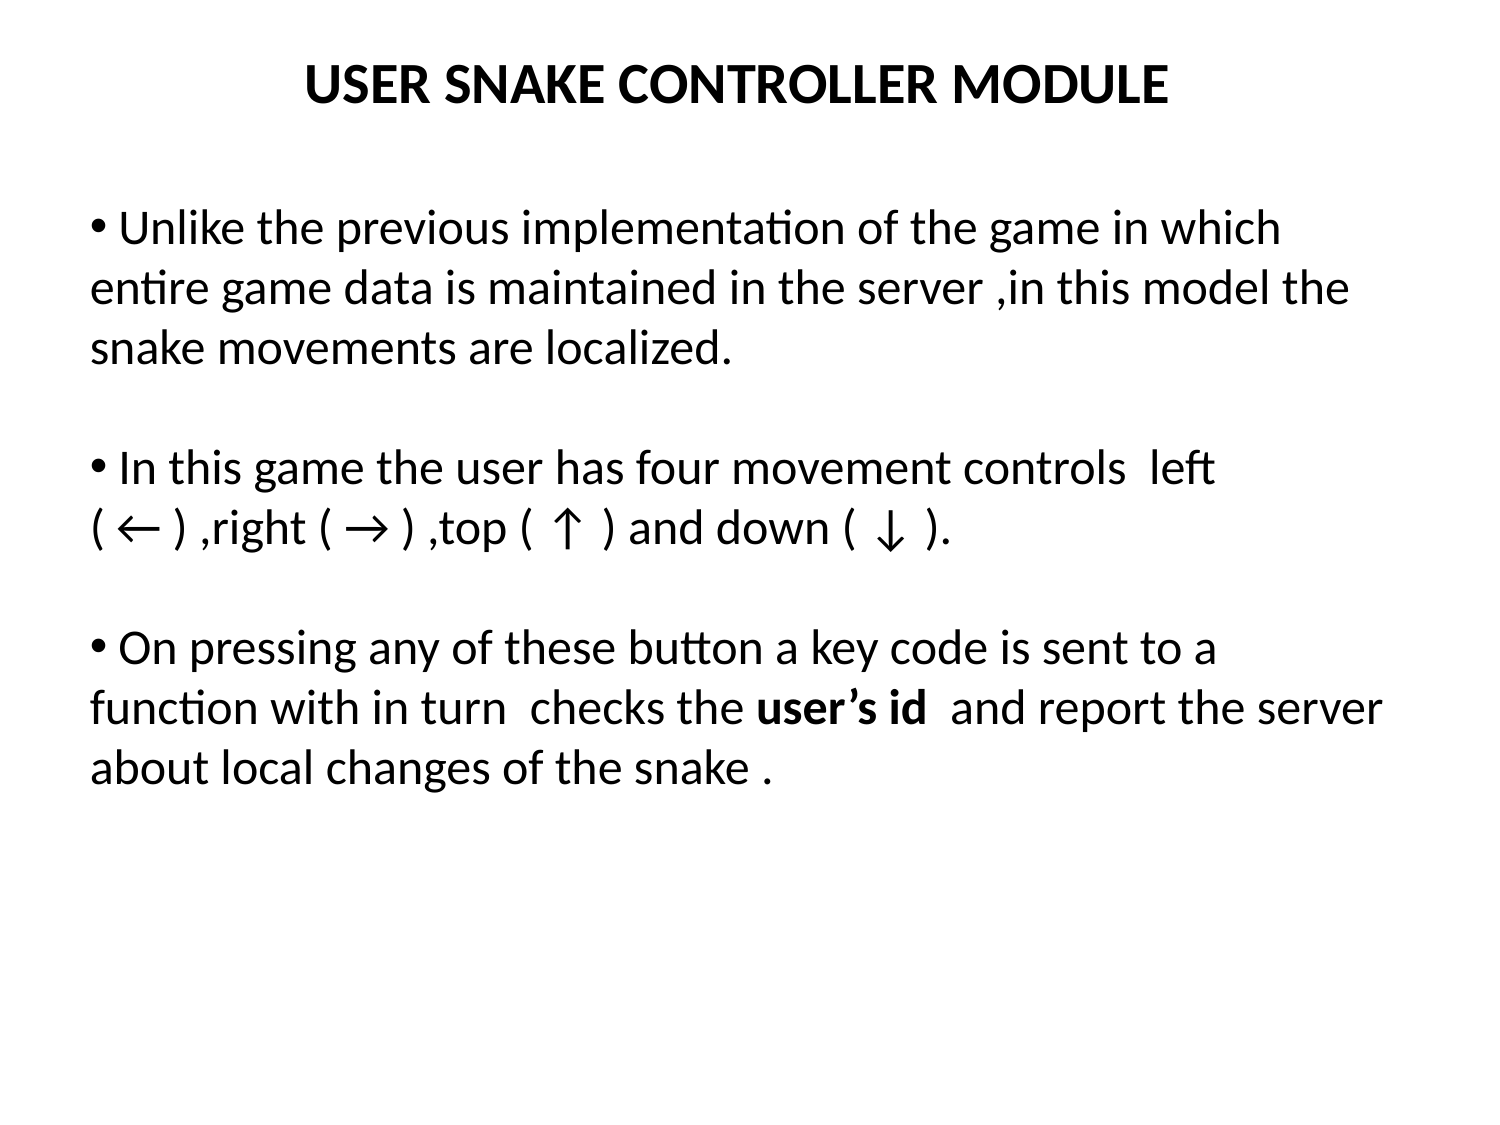

USER SNAKE CONTROLLER MODULE
 Unlike the previous implementation of the game in which entire game data is maintained in the server ,in this model the snake movements are localized.

 In this game the user has four movement controls  left ( ← ) ,right ( → ) ,top ( ↑ ) and down ( ↓ ).

 On pressing any of these button a key code is sent to a function with in turn  checks the user’s id  and report the server about local changes of the snake .